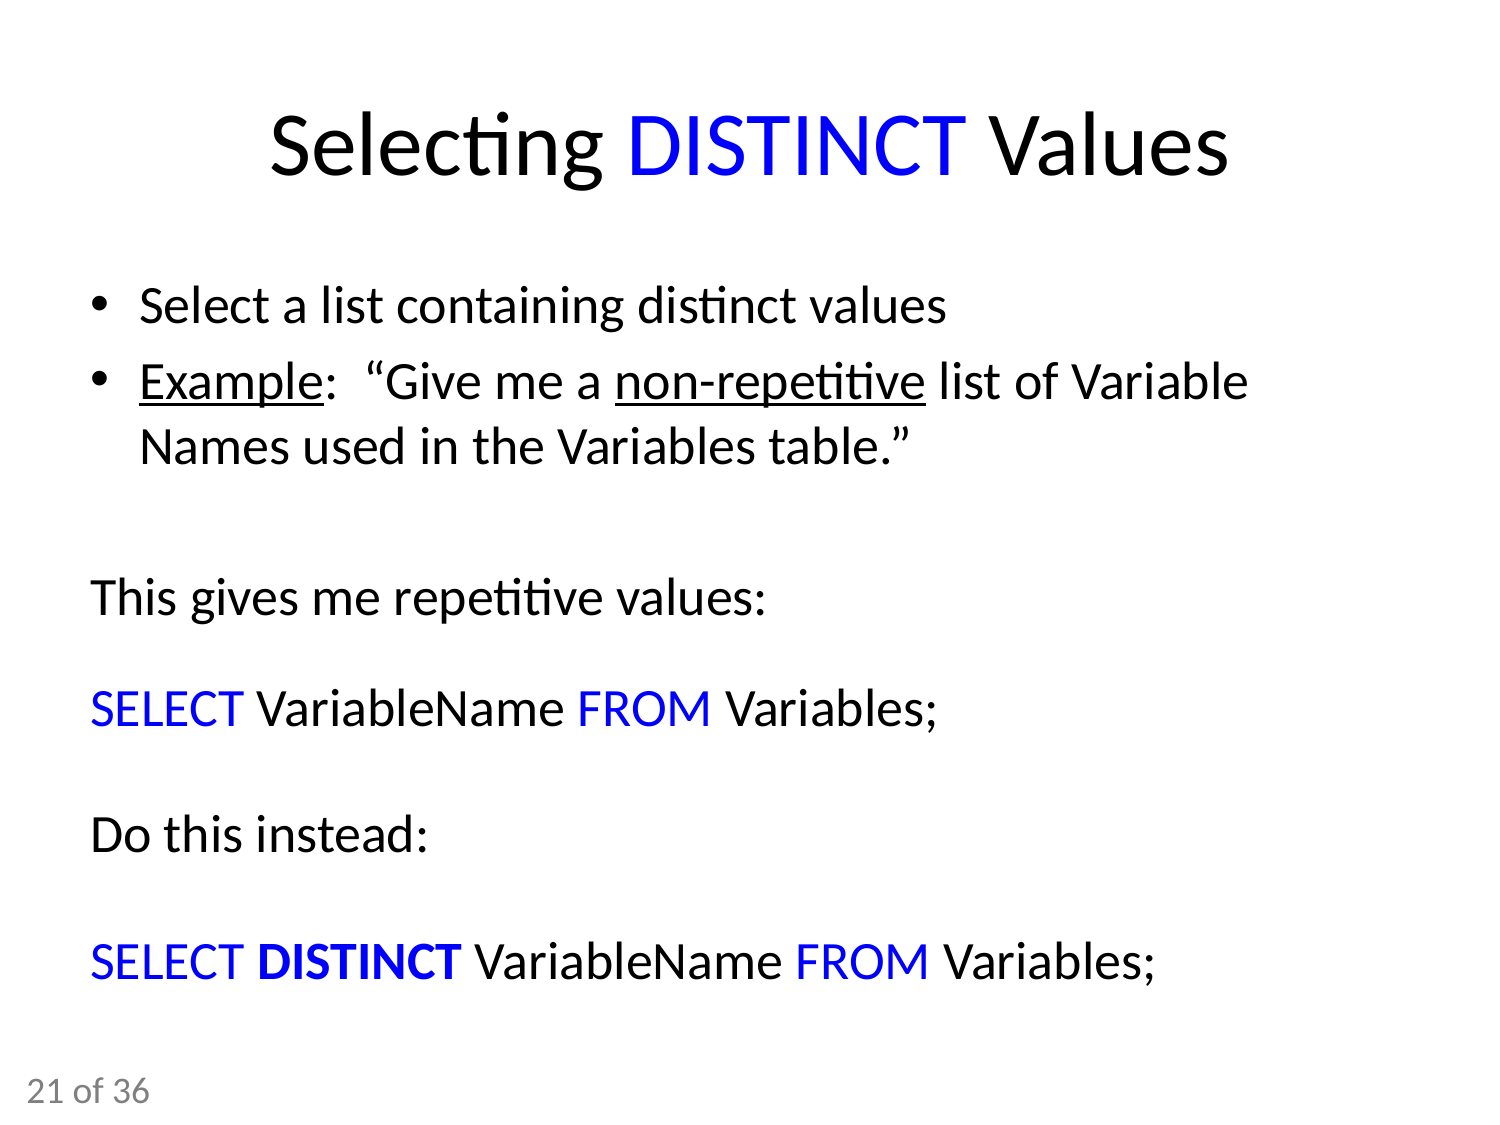

# Selecting DISTINCT Values
Select a list containing distinct values
Example:  “Give me a non-repetitive list of Variable Names used in the Variables table.”

This gives me repetitive values:

SELECT VariableName FROM Variables;

Do this instead:

SELECT DISTINCT VariableName FROM Variables;